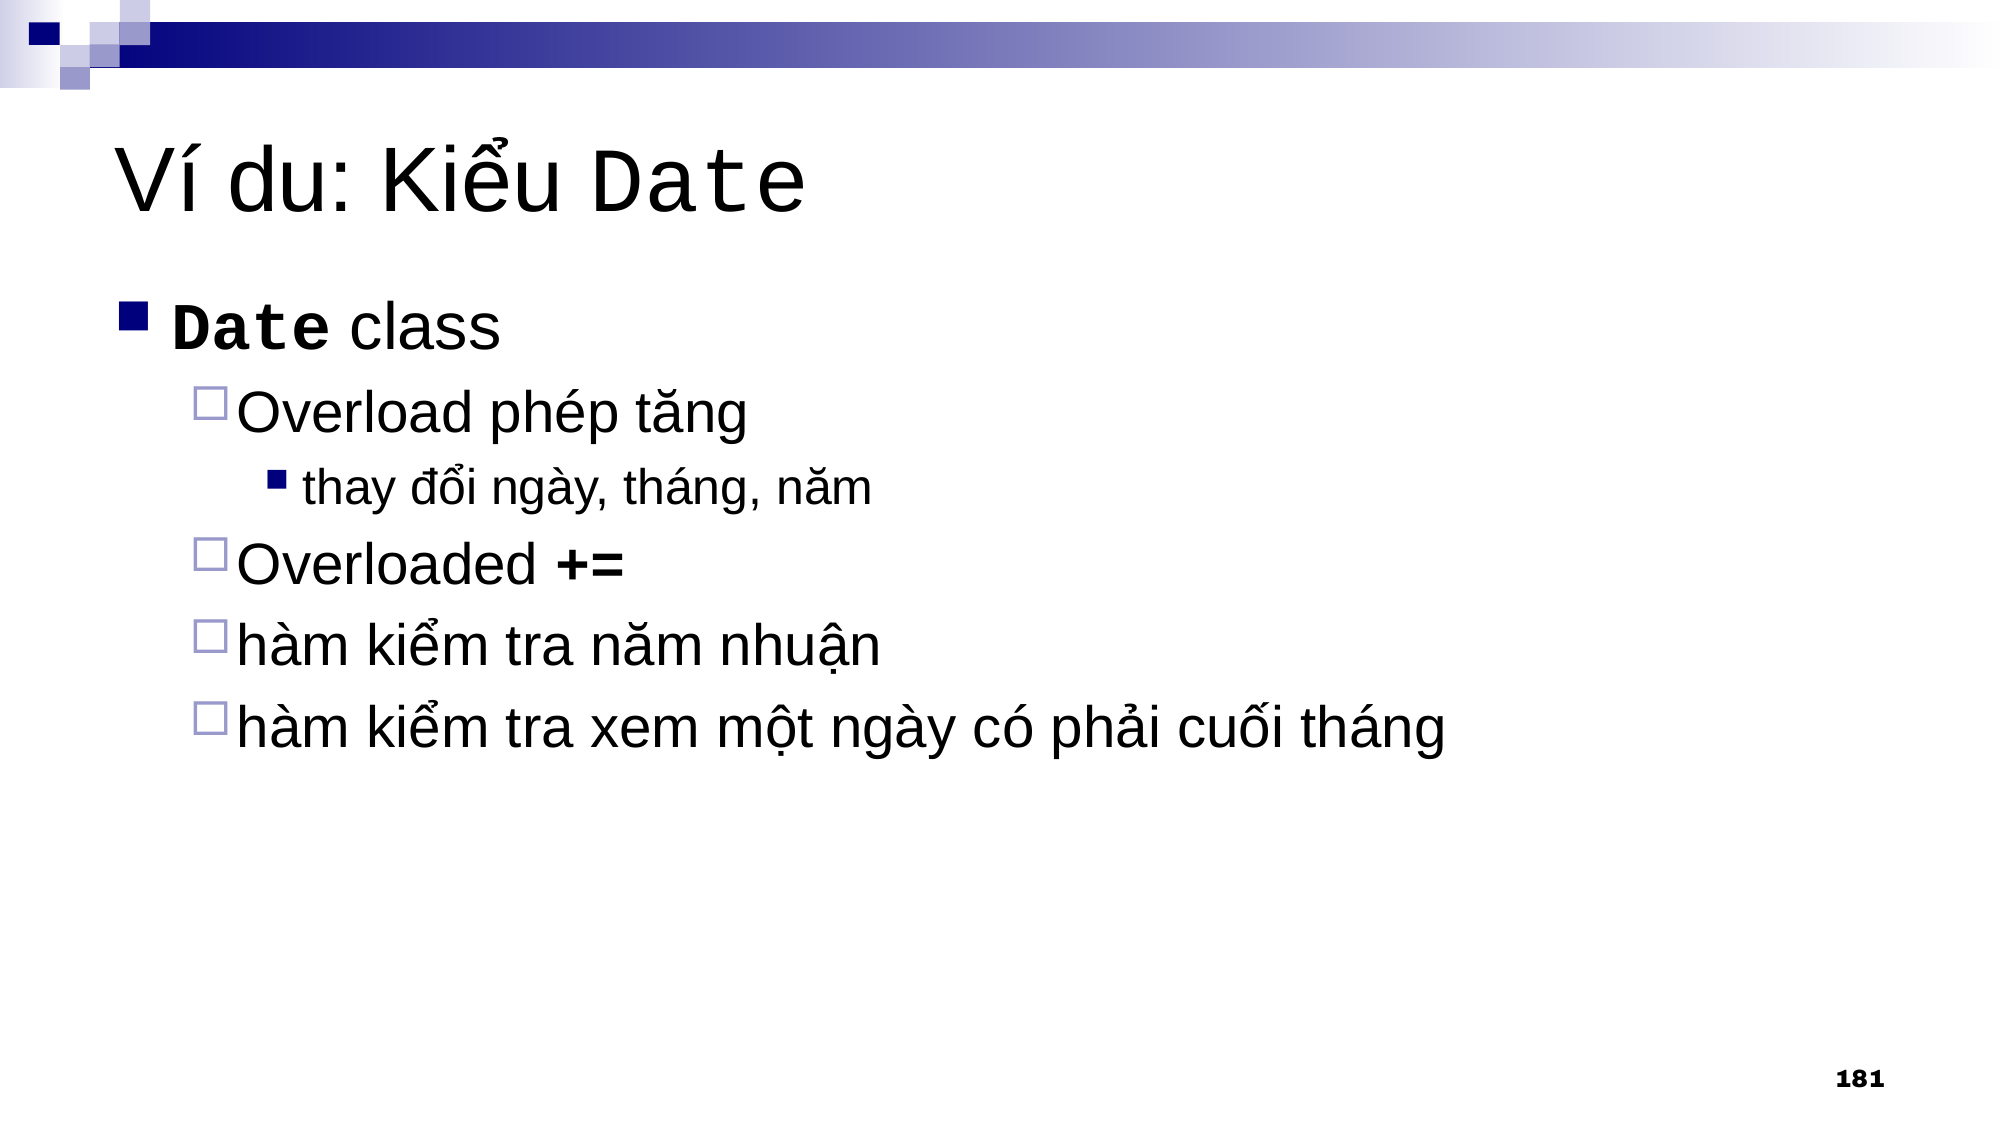

# Ví du: Kiểu Date
Date class
Overload phép tăng
thay đổi ngày, tháng, năm
Overloaded +=
hàm kiểm tra năm nhuận
hàm kiểm tra xem một ngày có phải cuối tháng
181